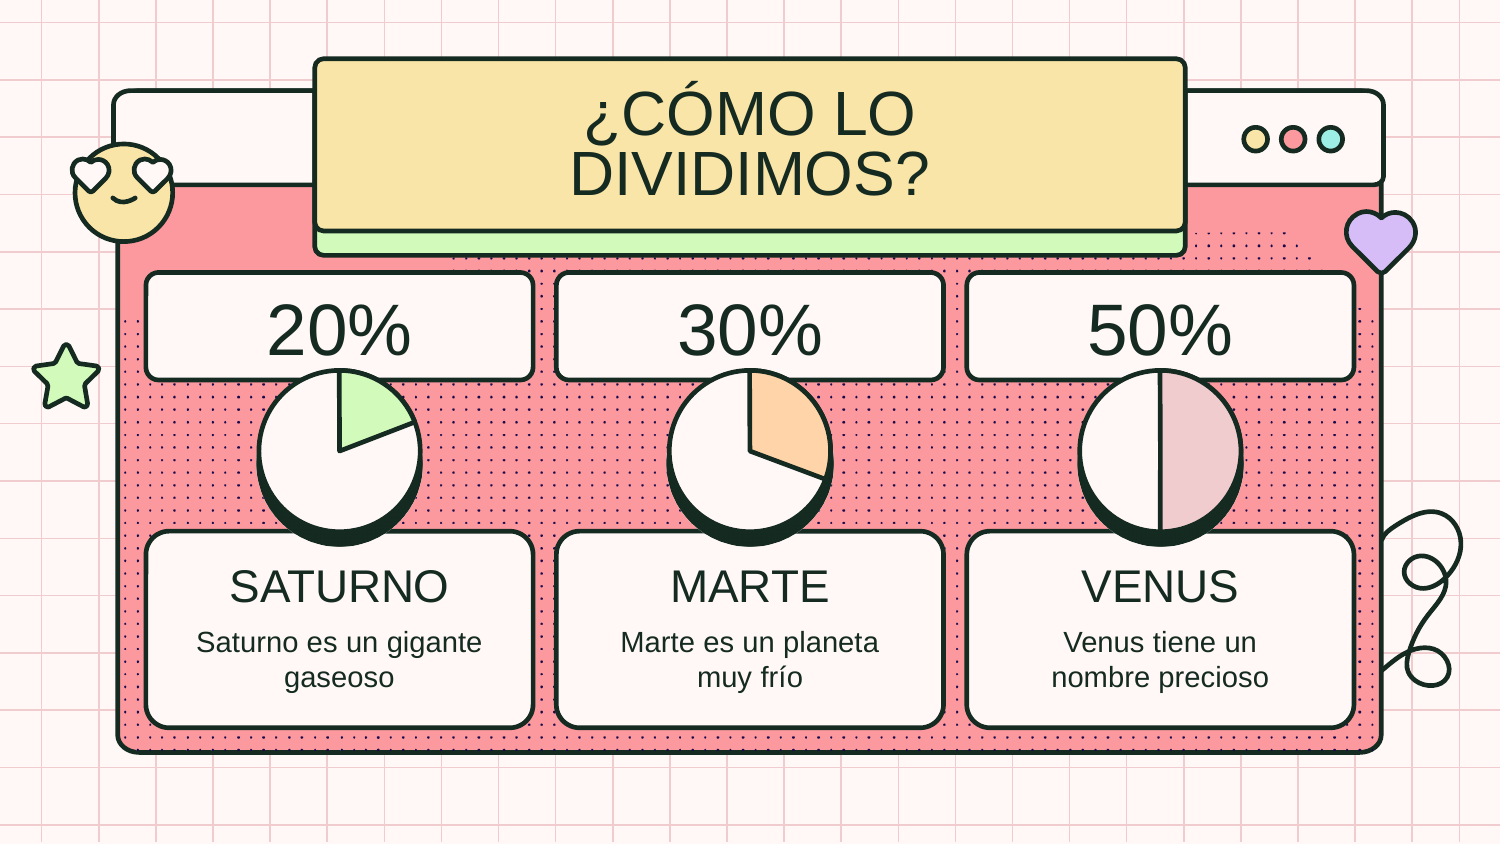

# ¿CÓMO LO DIVIDIMOS?

20%
30%
50%

SATURNO
MARTE
VENUS
Saturno es un gigante gaseoso
Marte es un planeta muy frío
Venus tiene un nombre precioso